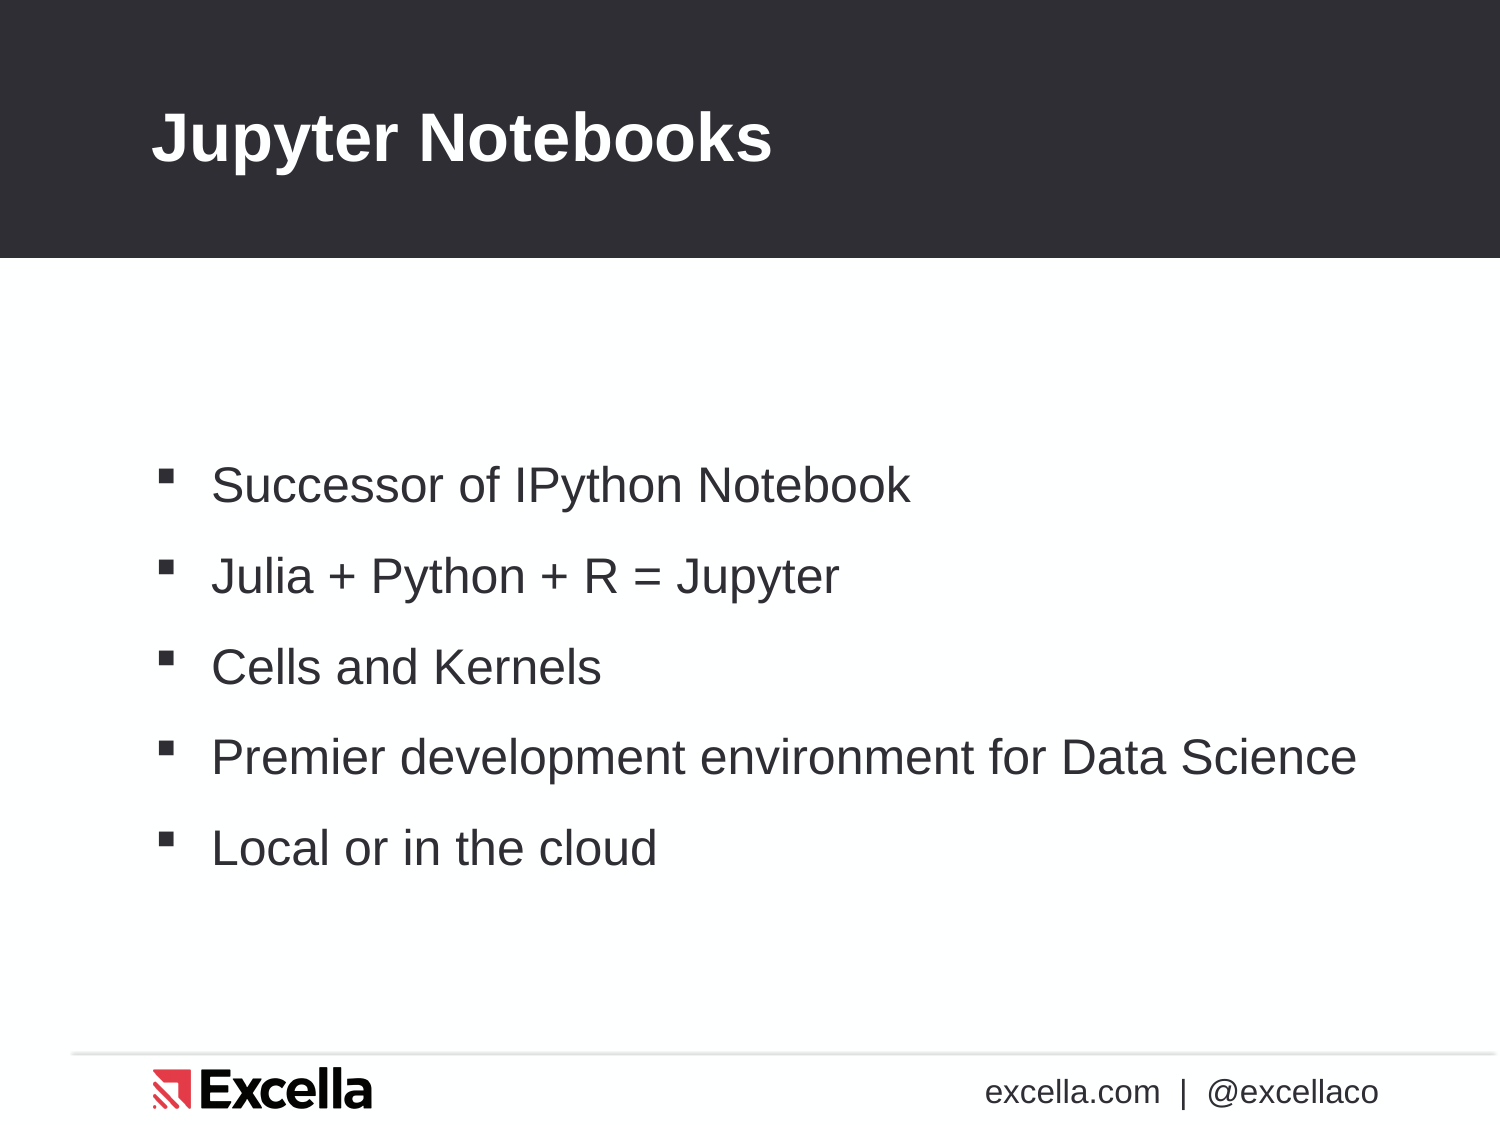

# Jupyter Notebooks
Successor of IPython Notebook
Julia + Python + R = Jupyter
Cells and Kernels
Premier development environment for Data Science
Local or in the cloud